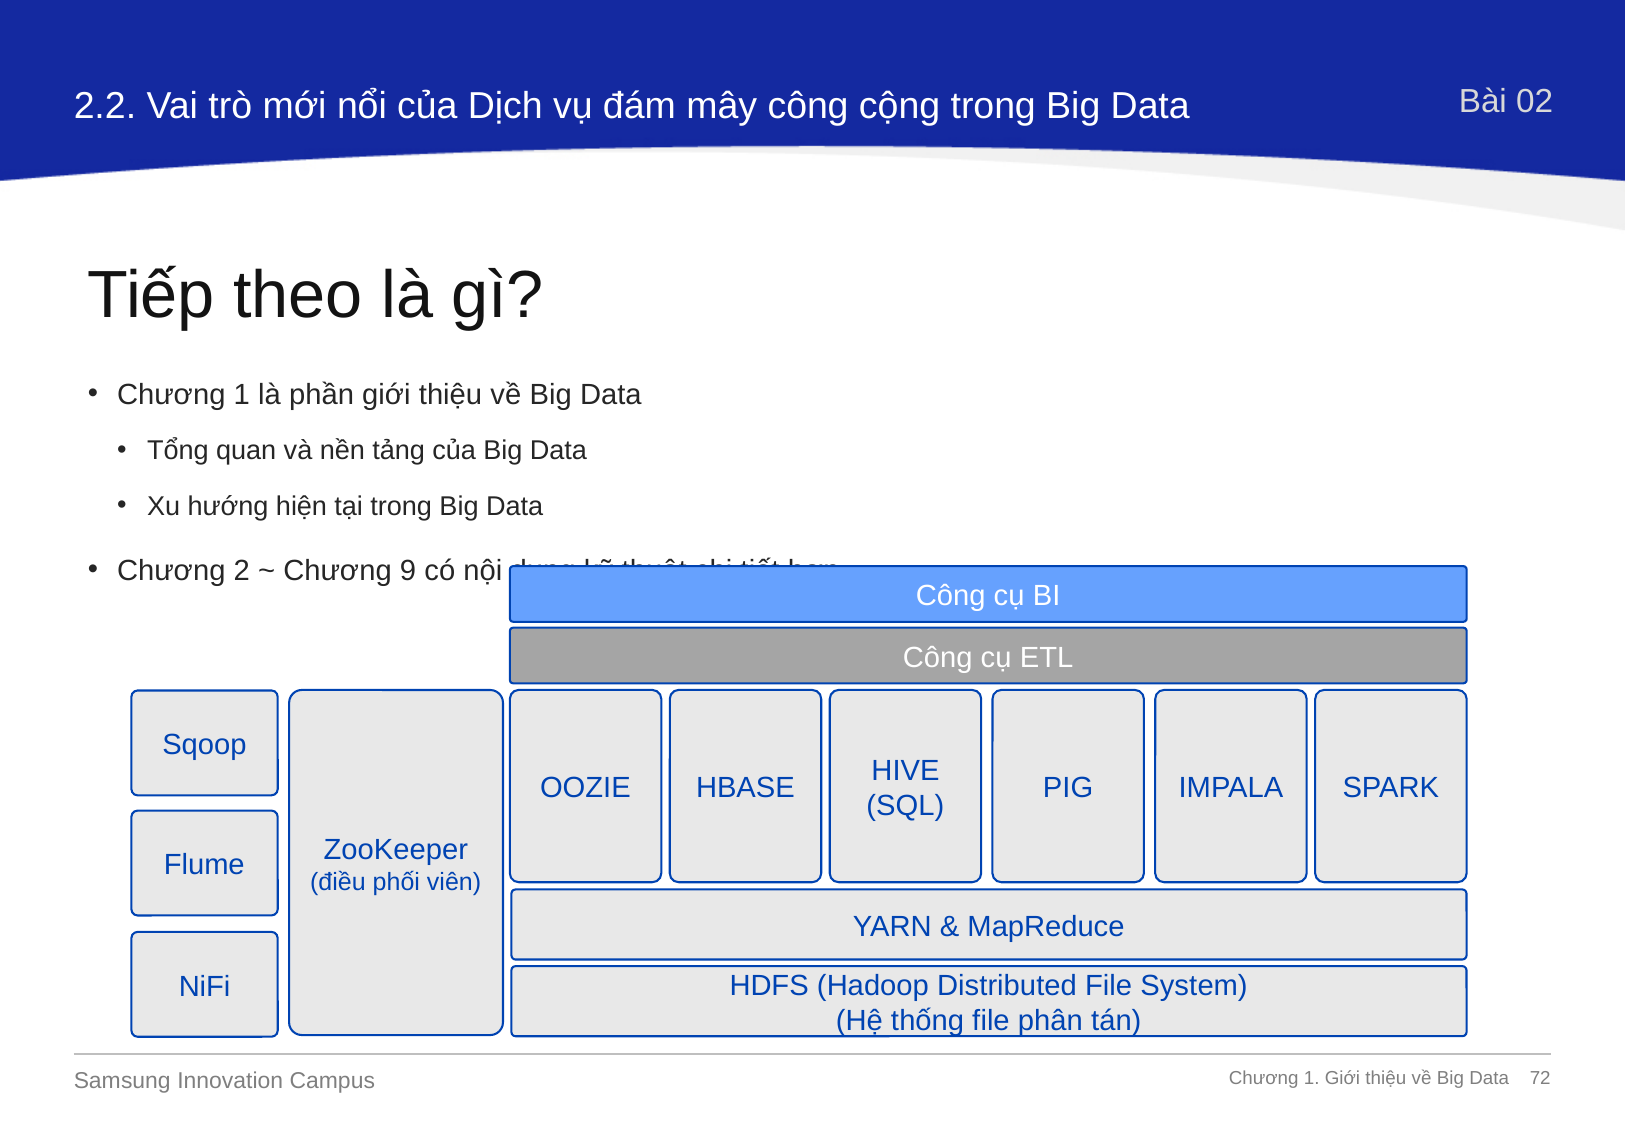

2.2. Vai trò mới nổi của Dịch vụ đám mây công cộng trong Big Data
Bài 02
Tiếp theo là gì?
Chương 1 là phần giới thiệu về Big Data
Tổng quan và nền tảng của Big Data
Xu hướng hiện tại trong Big Data
Chương 2 ~ Chương 9 có nội dung kỹ thuật chi tiết hơn
Công cụ BI
Công cụ ETL
ZooKeeper (điều phối viên)
OOZIE
HBASE
HIVE (SQL)
PIG
IMPALA
SPARK
Sqoop
Flume
YARN & MapReduce
NiFi
HDFS (Hadoop Distributed File System)
(Hệ thống file phân tán)